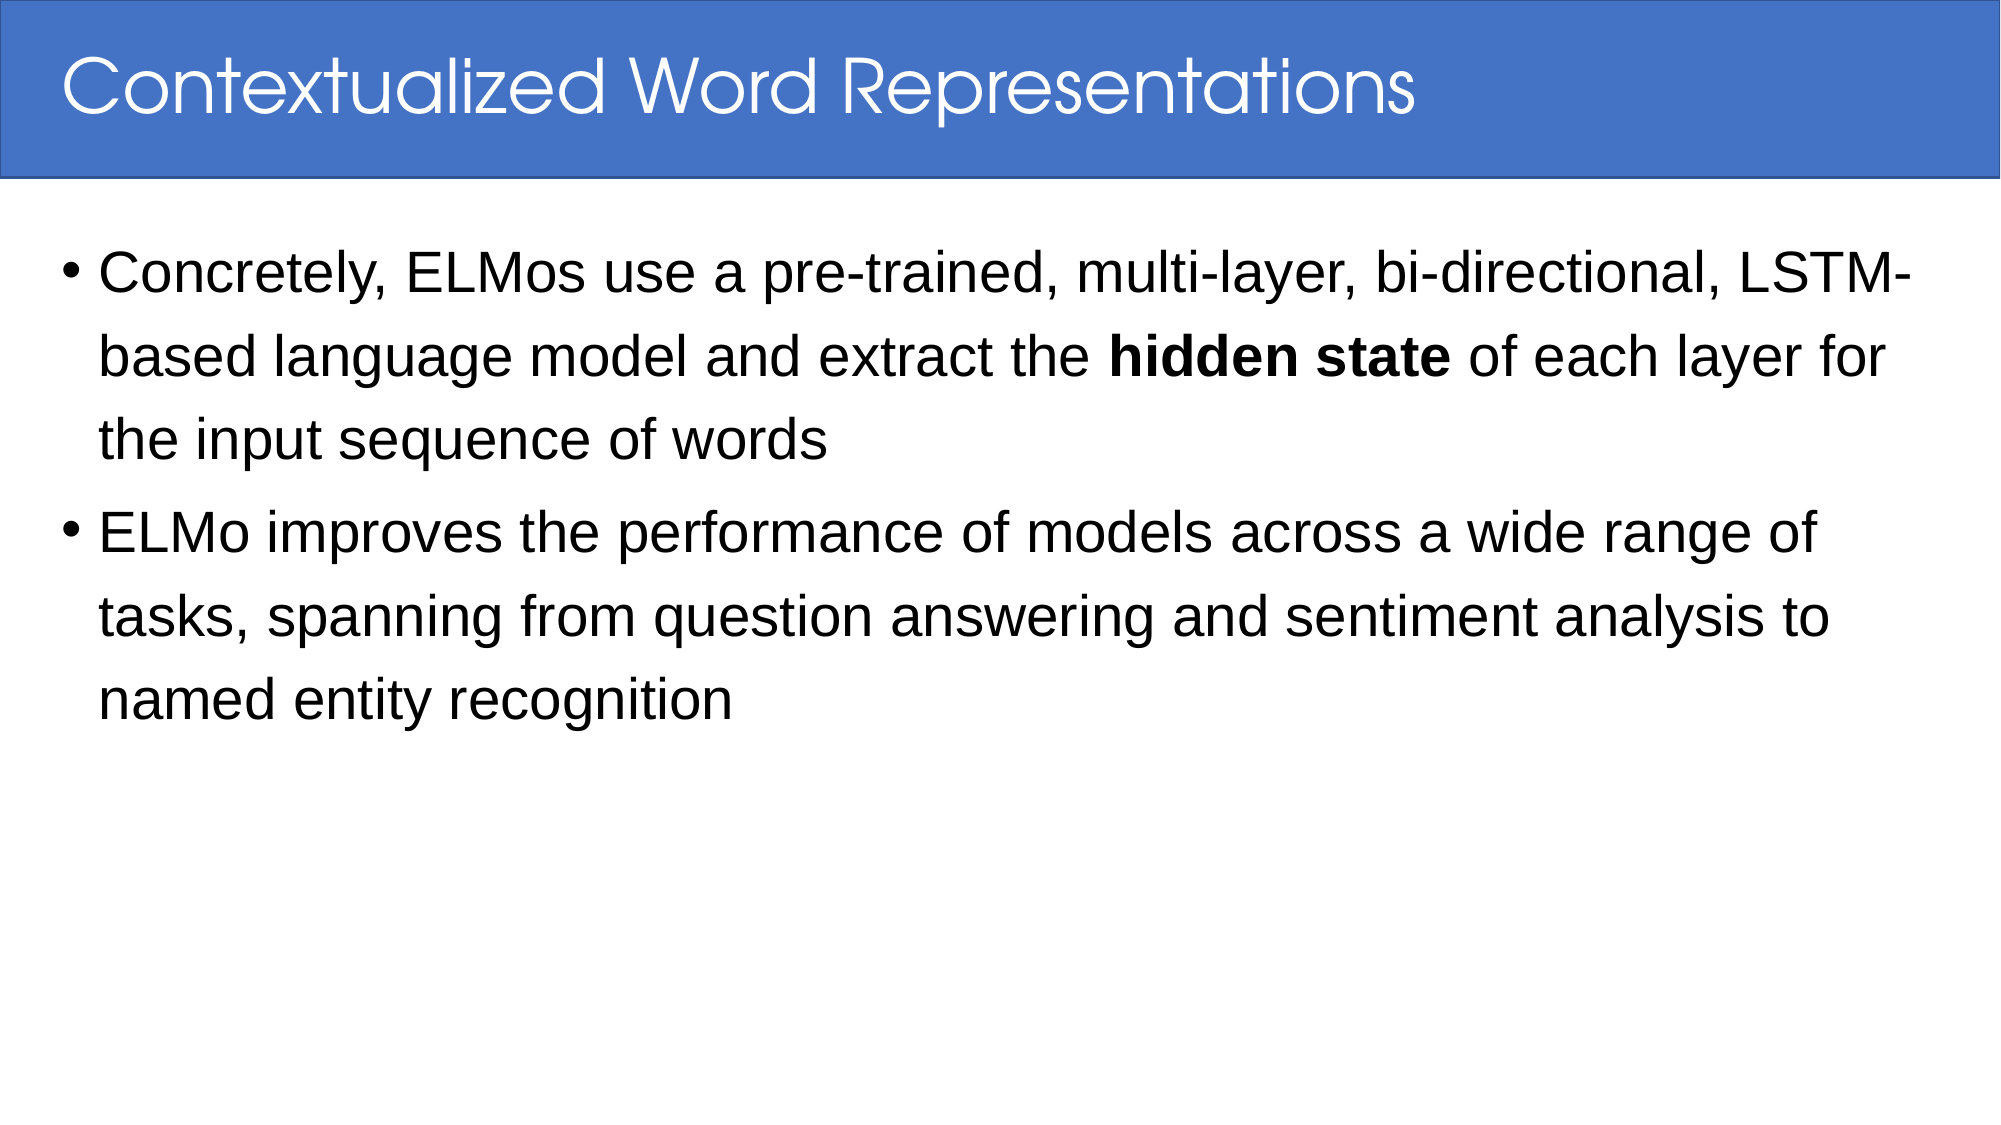

# Contextualized Word Representations
Concretely, ELMos use a pre-trained, multi-layer, bi-directional, LSTM-based language model and extract the hidden state of each layer for the input sequence of words
ELMo improves the performance of models across a wide range of tasks, spanning from question answering and sentiment analysis to named entity recognition